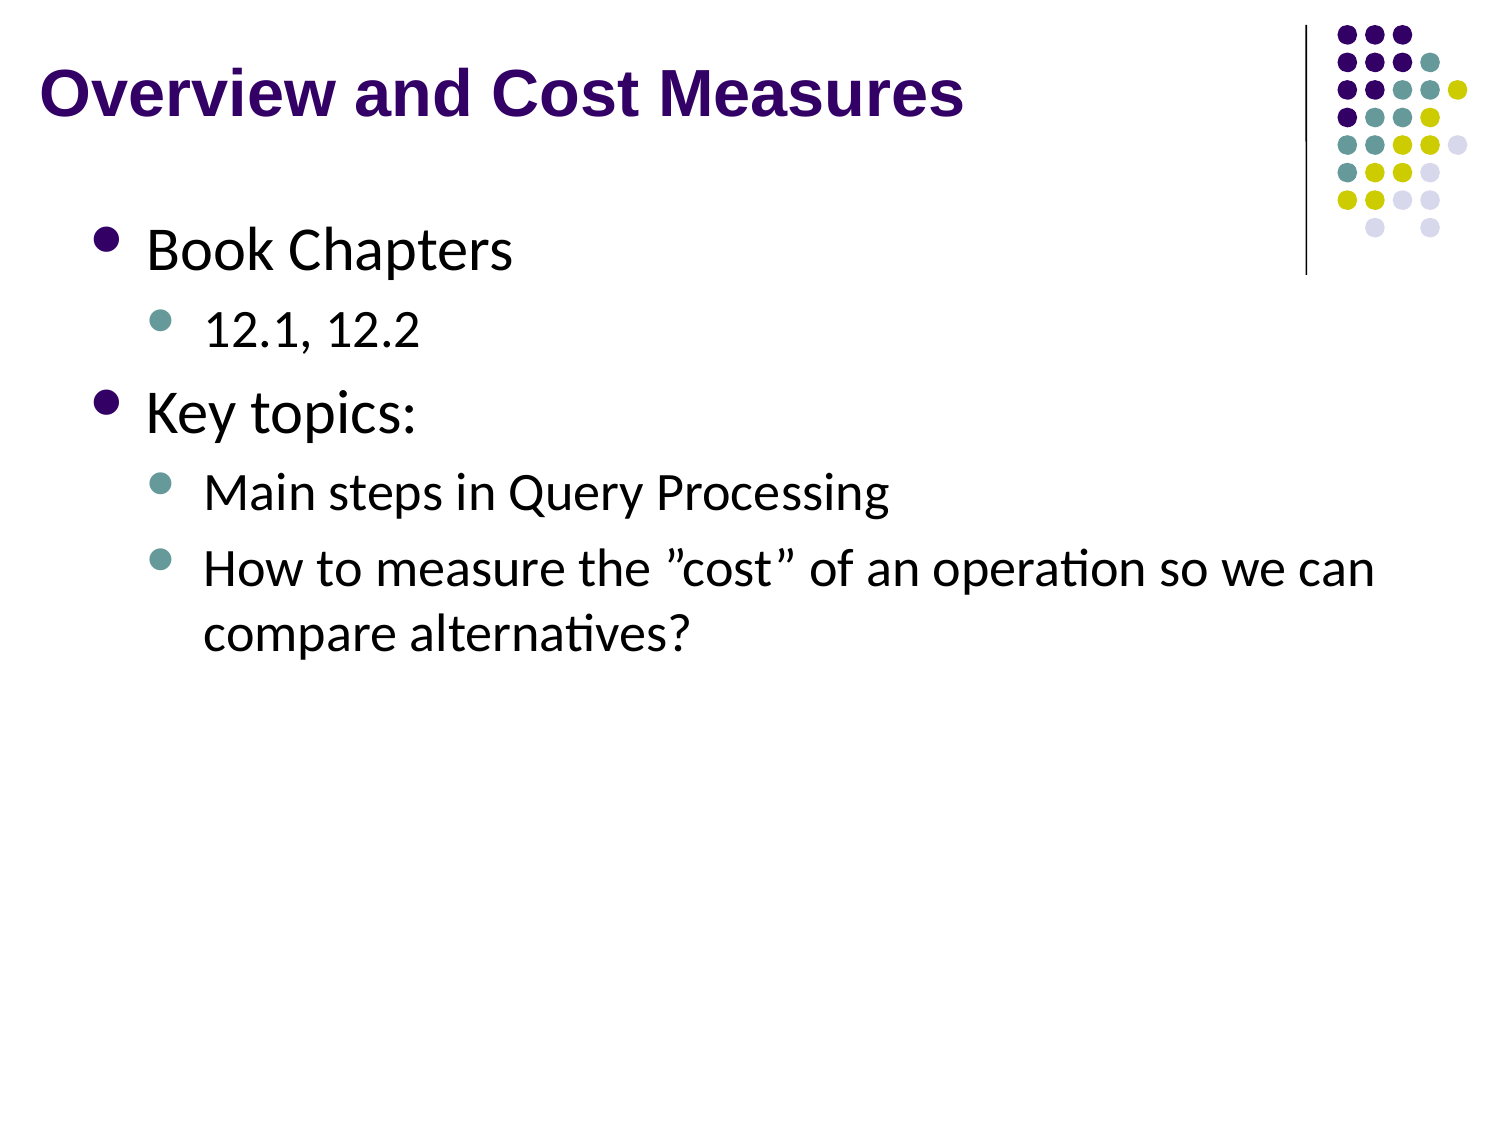

# Overview and Cost Measures
Book Chapters
12.1, 12.2
Key topics:
Main steps in Query Processing
How to measure the ”cost” of an operation so we can compare alternatives?